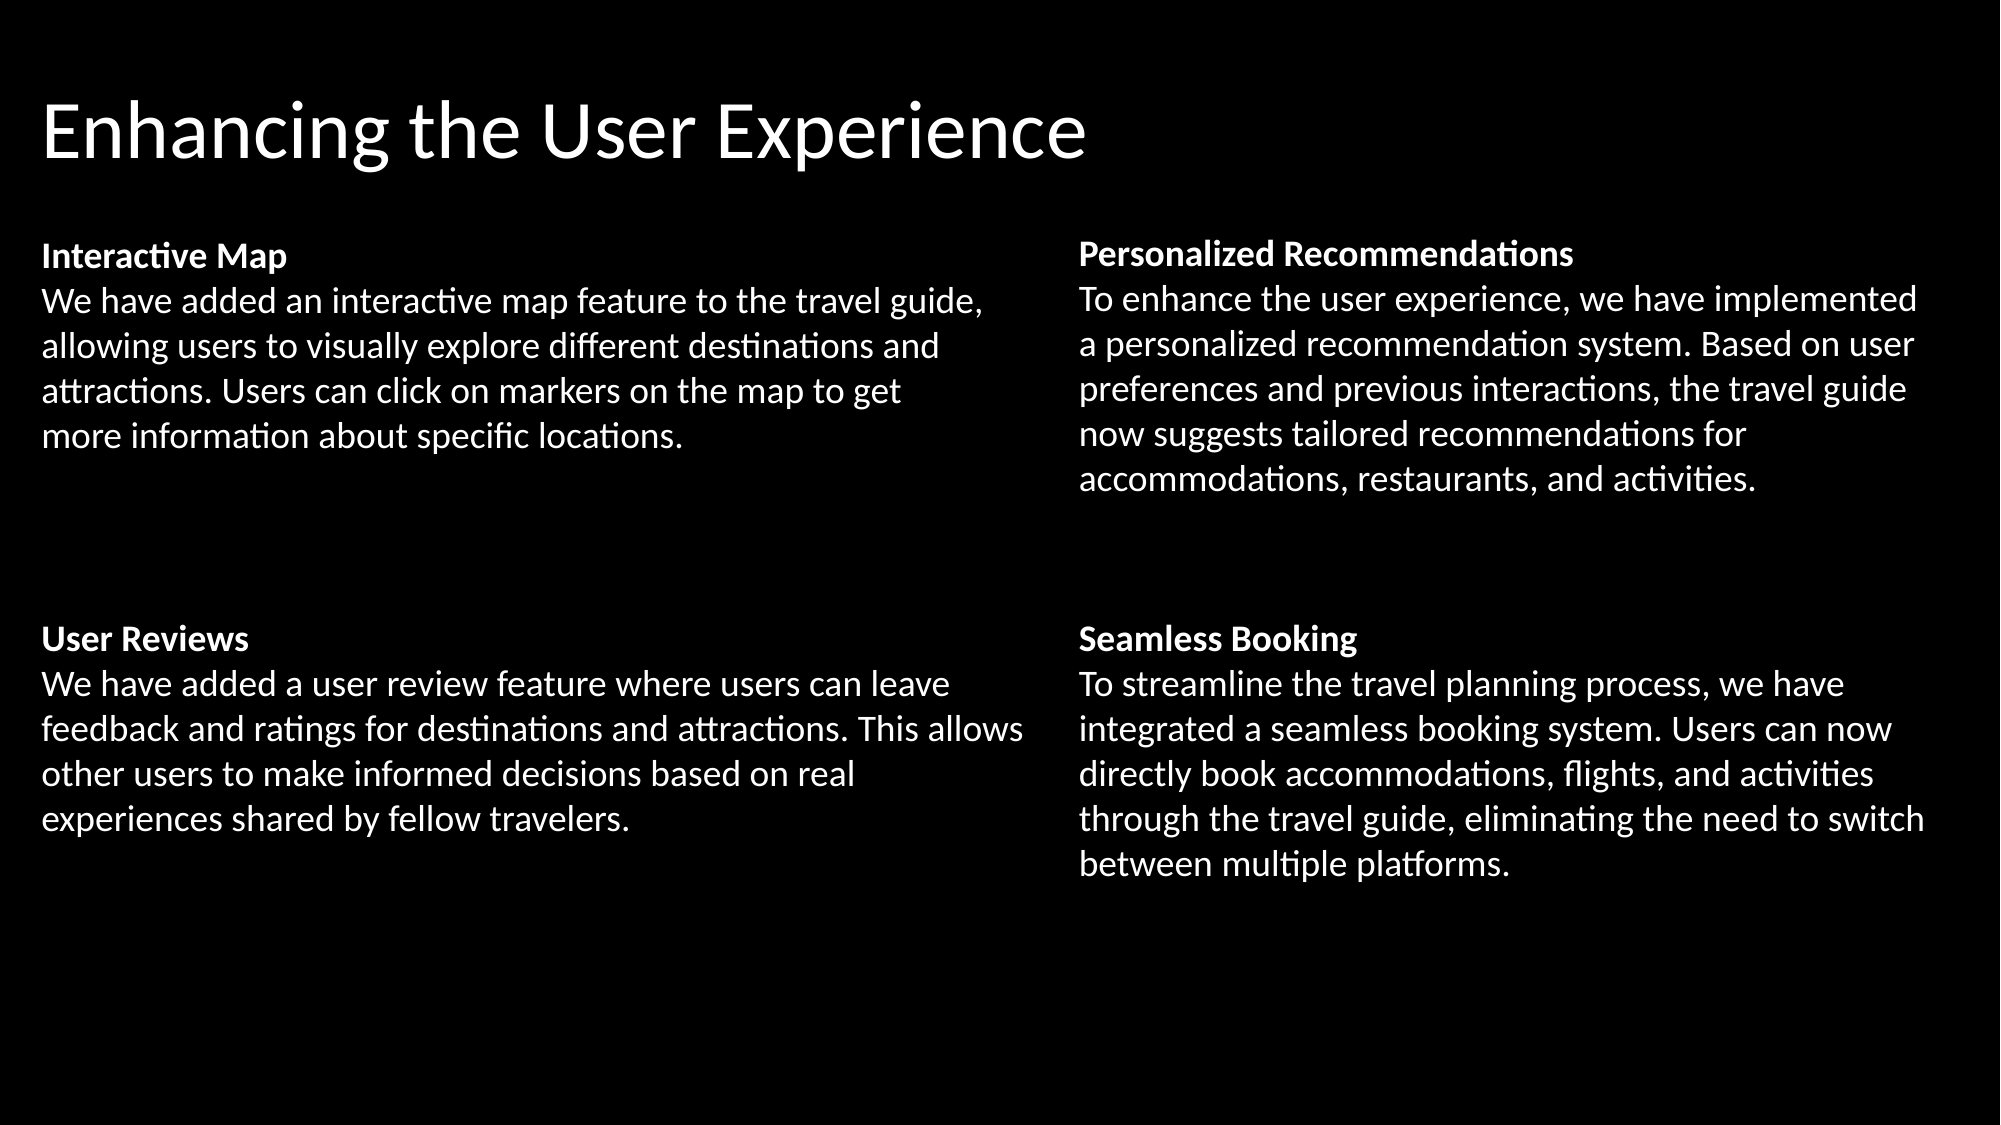

Enhancing the User Experience
Personalized Recommendations
To enhance the user experience, we have implemented a personalized recommendation system. Based on user preferences and previous interactions, the travel guide now suggests tailored recommendations for accommodations, restaurants, and activities.

Interactive Map
We have added an interactive map feature to the travel guide, allowing users to visually explore different destinations and attractions. Users can click on markers on the map to get more information about specific locations.

User Reviews
We have added a user review feature where users can leave feedback and ratings for destinations and attractions. This allows other users to make informed decisions based on real experiences shared by fellow travelers.

Seamless Booking
To streamline the travel planning process, we have integrated a seamless booking system. Users can now directly book accommodations, flights, and activities through the travel guide, eliminating the need to switch between multiple platforms.